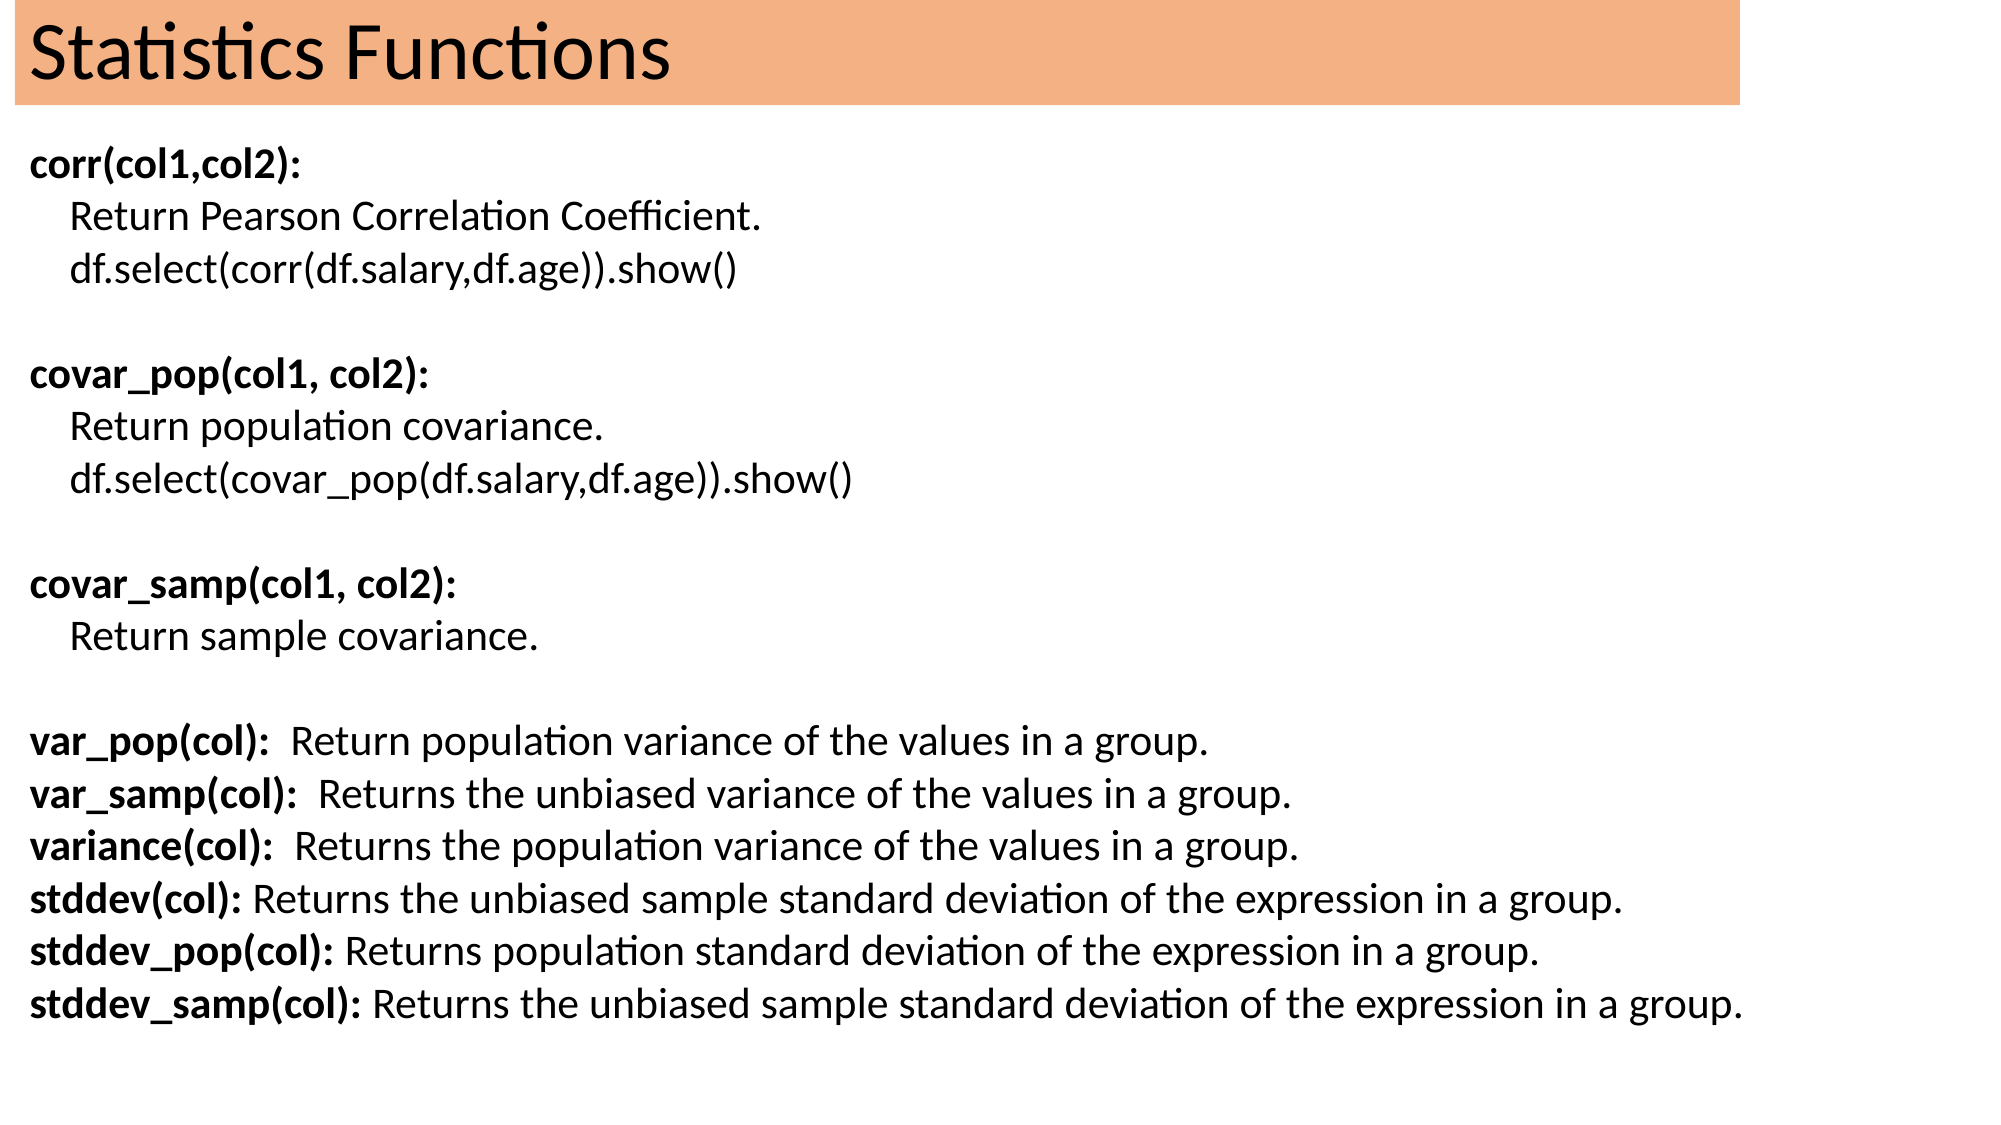

# Statistics Functions
corr(col1,col2):
    Return Pearson Correlation Coefficient.
    df.select(corr(df.salary,df.age)).show()

covar_pop(col1, col2):
    Return population covariance.
    df.select(covar_pop(df.salary,df.age)).show()

covar_samp(col1, col2):
    Return sample covariance.

var_pop(col):  Return population variance of the values in a group.
var_samp(col):  Returns the unbiased variance of the values in a group.
variance(col):  Returns the population variance of the values in a group.
stddev(col): Returns the unbiased sample standard deviation of the expression in a group.
stddev_pop(col): Returns population standard deviation of the expression in a group.
stddev_samp(col): Returns the unbiased sample standard deviation of the expression in a group.